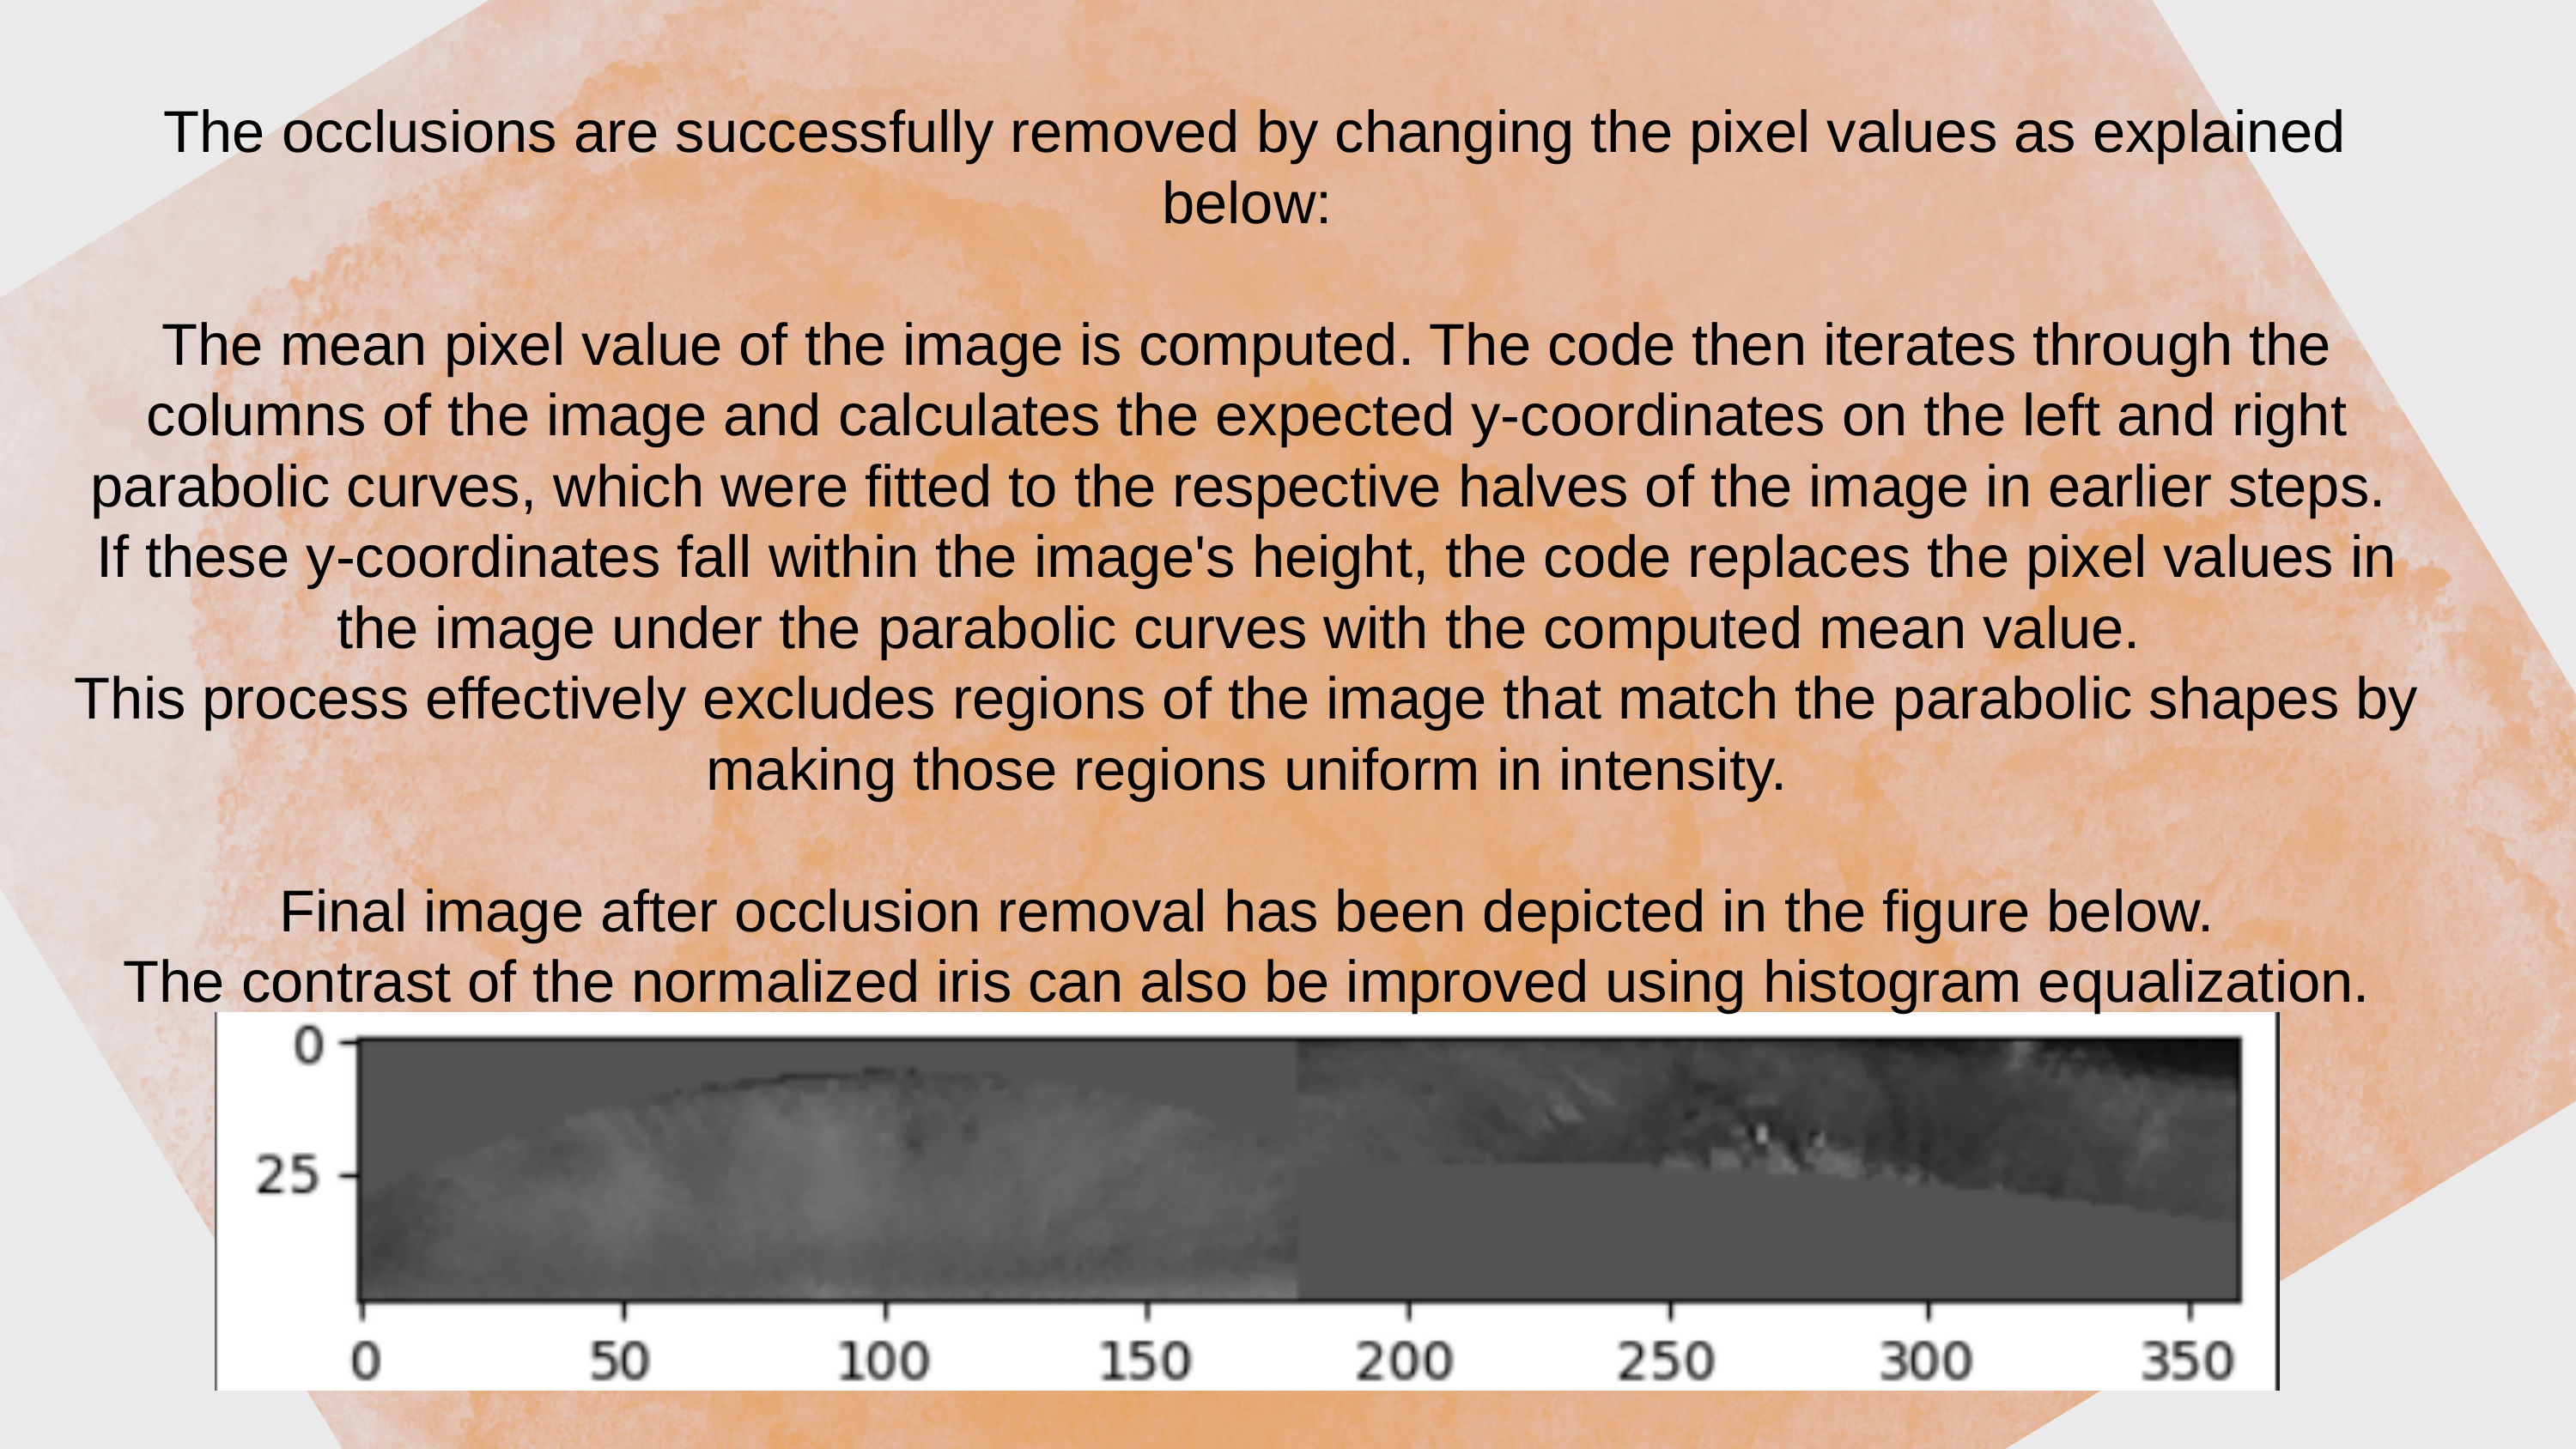

The occlusions are successfully removed by changing the pixel values as explained below:

The mean pixel value of the image is computed. The code then iterates through the columns of the image and calculates the expected y-coordinates on the left and right parabolic curves, which were fitted to the respective halves of the image in earlier steps.
If these y-coordinates fall within the image's height, the code replaces the pixel values in the image under the parabolic curves with the computed mean value.
This process effectively excludes regions of the image that match the parabolic shapes by making those regions uniform in intensity.

Final image after occlusion removal has been depicted in the figure below.
The contrast of the normalized iris can also be improved using histogram equalization.